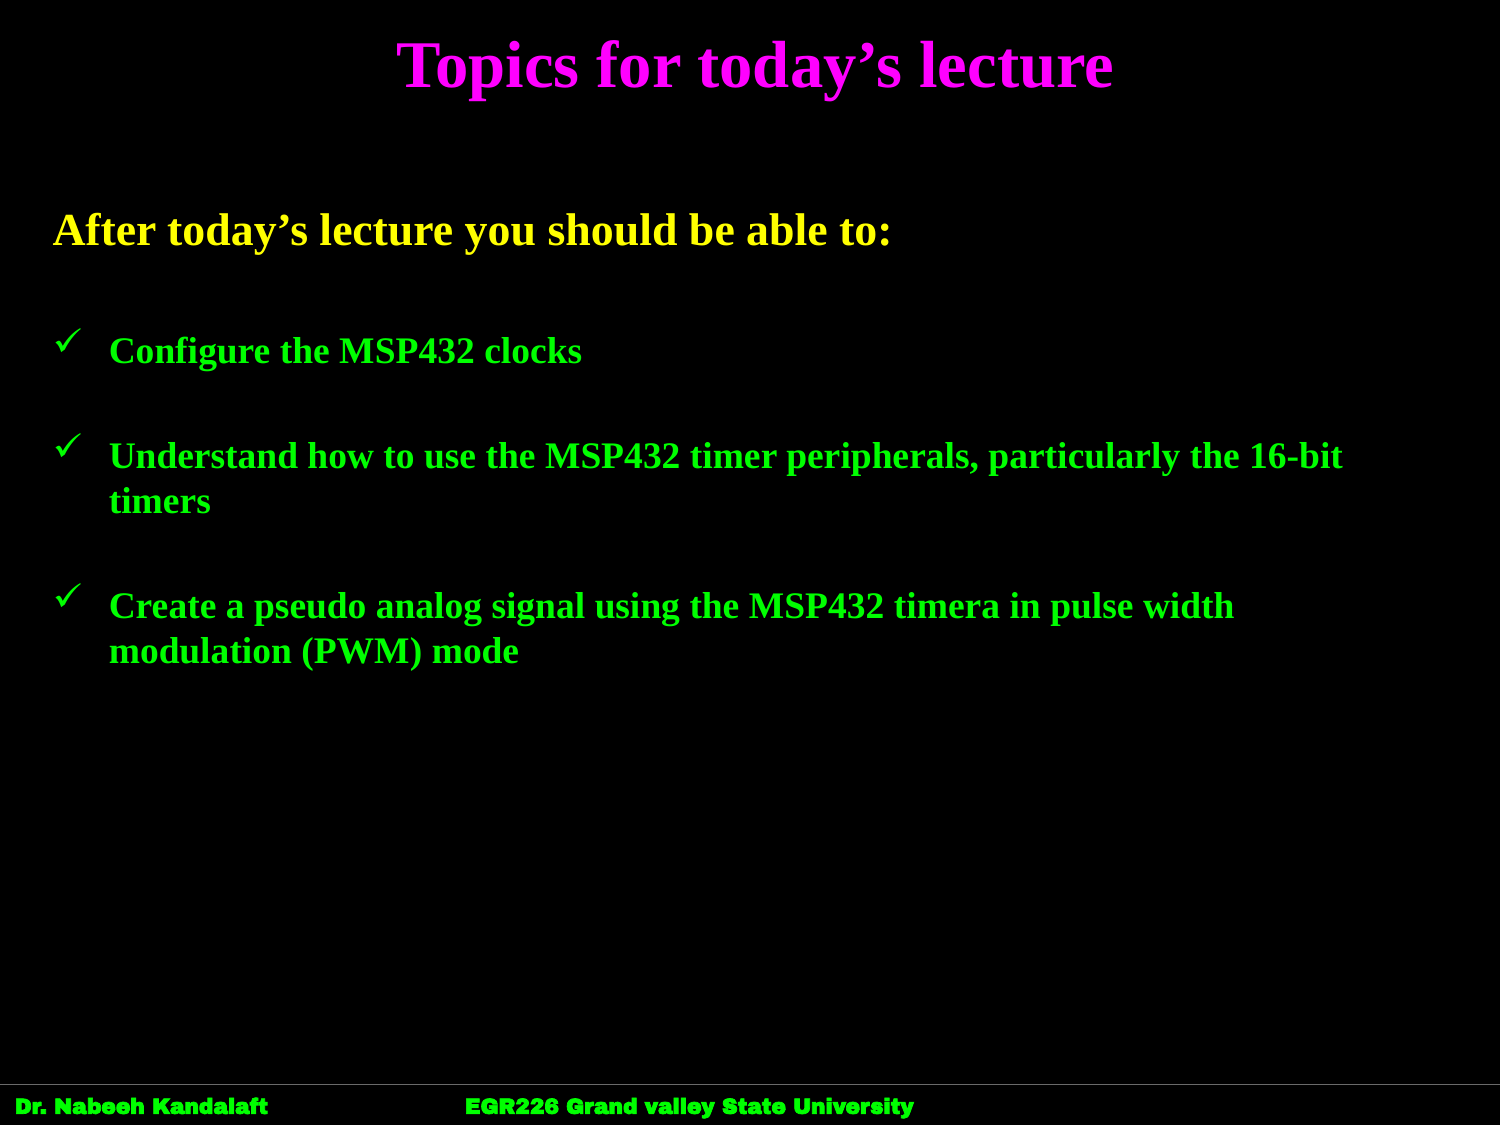

# Topics for today’s lecture
After today’s lecture you should be able to:

Configure the MSP432 clocks

Understand how to use the MSP432 timer peripherals, particularly the 16-bit timers

Create a pseudo analog signal using the MSP432 timera in pulse width modulation (PWM) mode

Dr. Nabeeh Kandalaft		EGR226 Grand valley State University